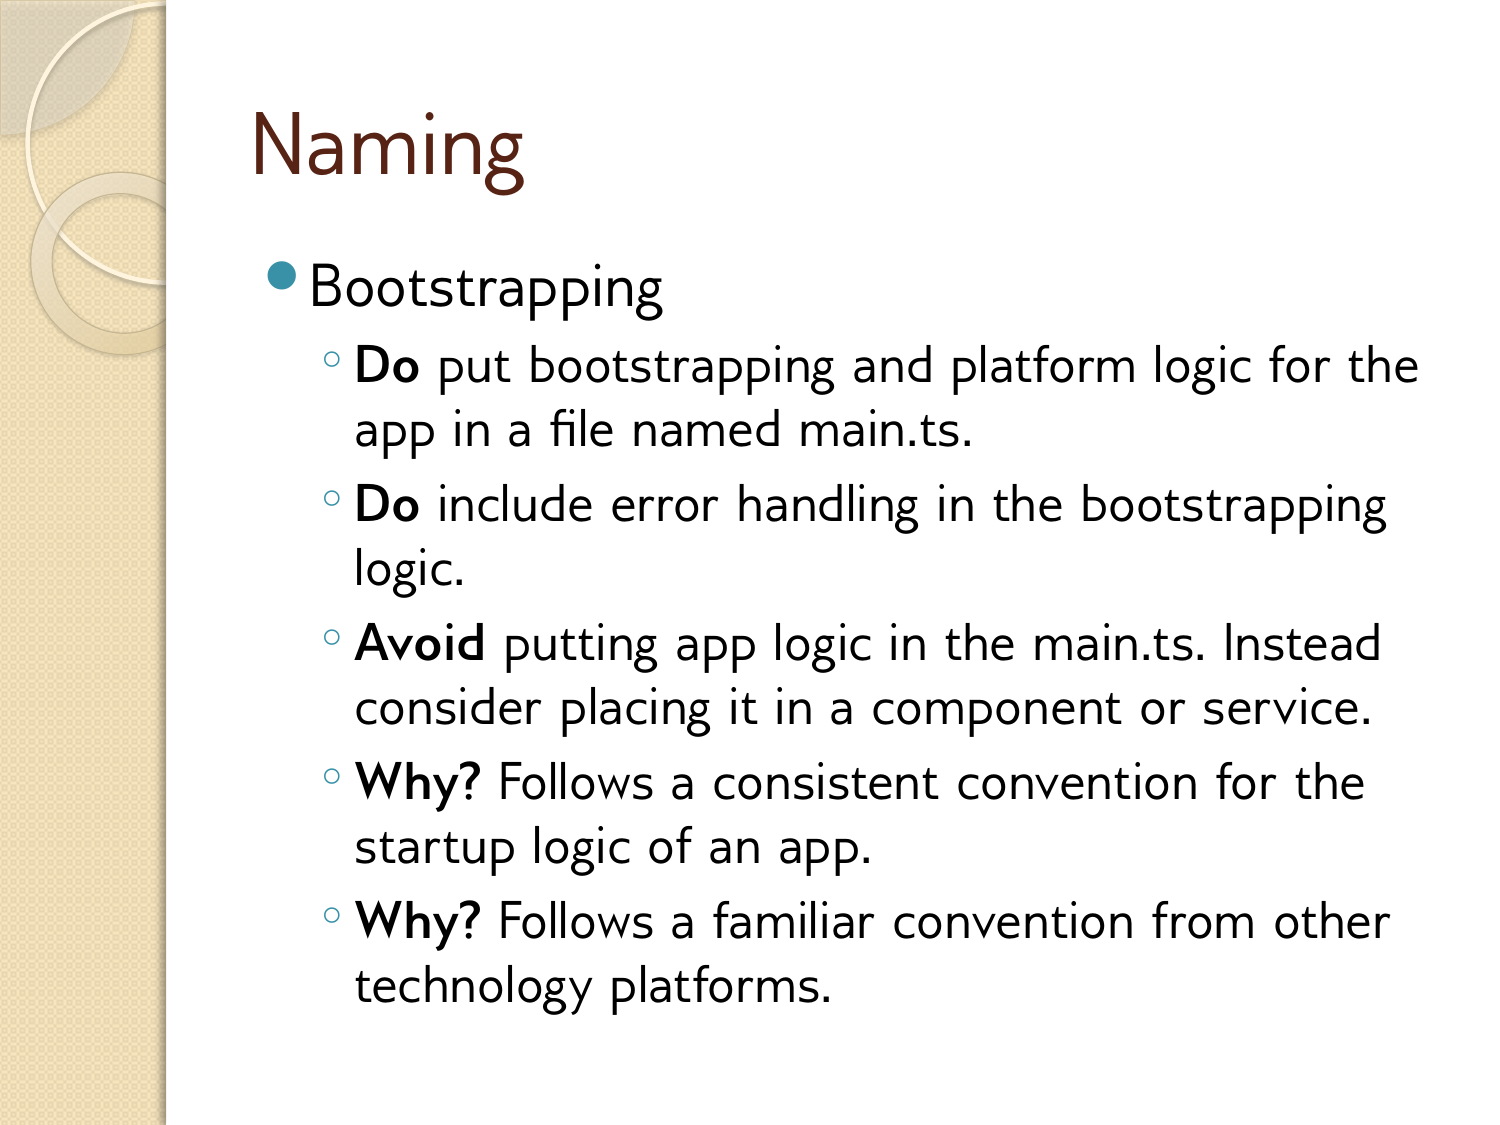

# Naming
Bootstrapping
Do put bootstrapping and platform logic for the app in a file named main.ts.
Do include error handling in the bootstrapping logic.
Avoid putting app logic in the main.ts. Instead consider placing it in a component or service.
Why? Follows a consistent convention for the startup logic of an app.
Why? Follows a familiar convention from other technology platforms.